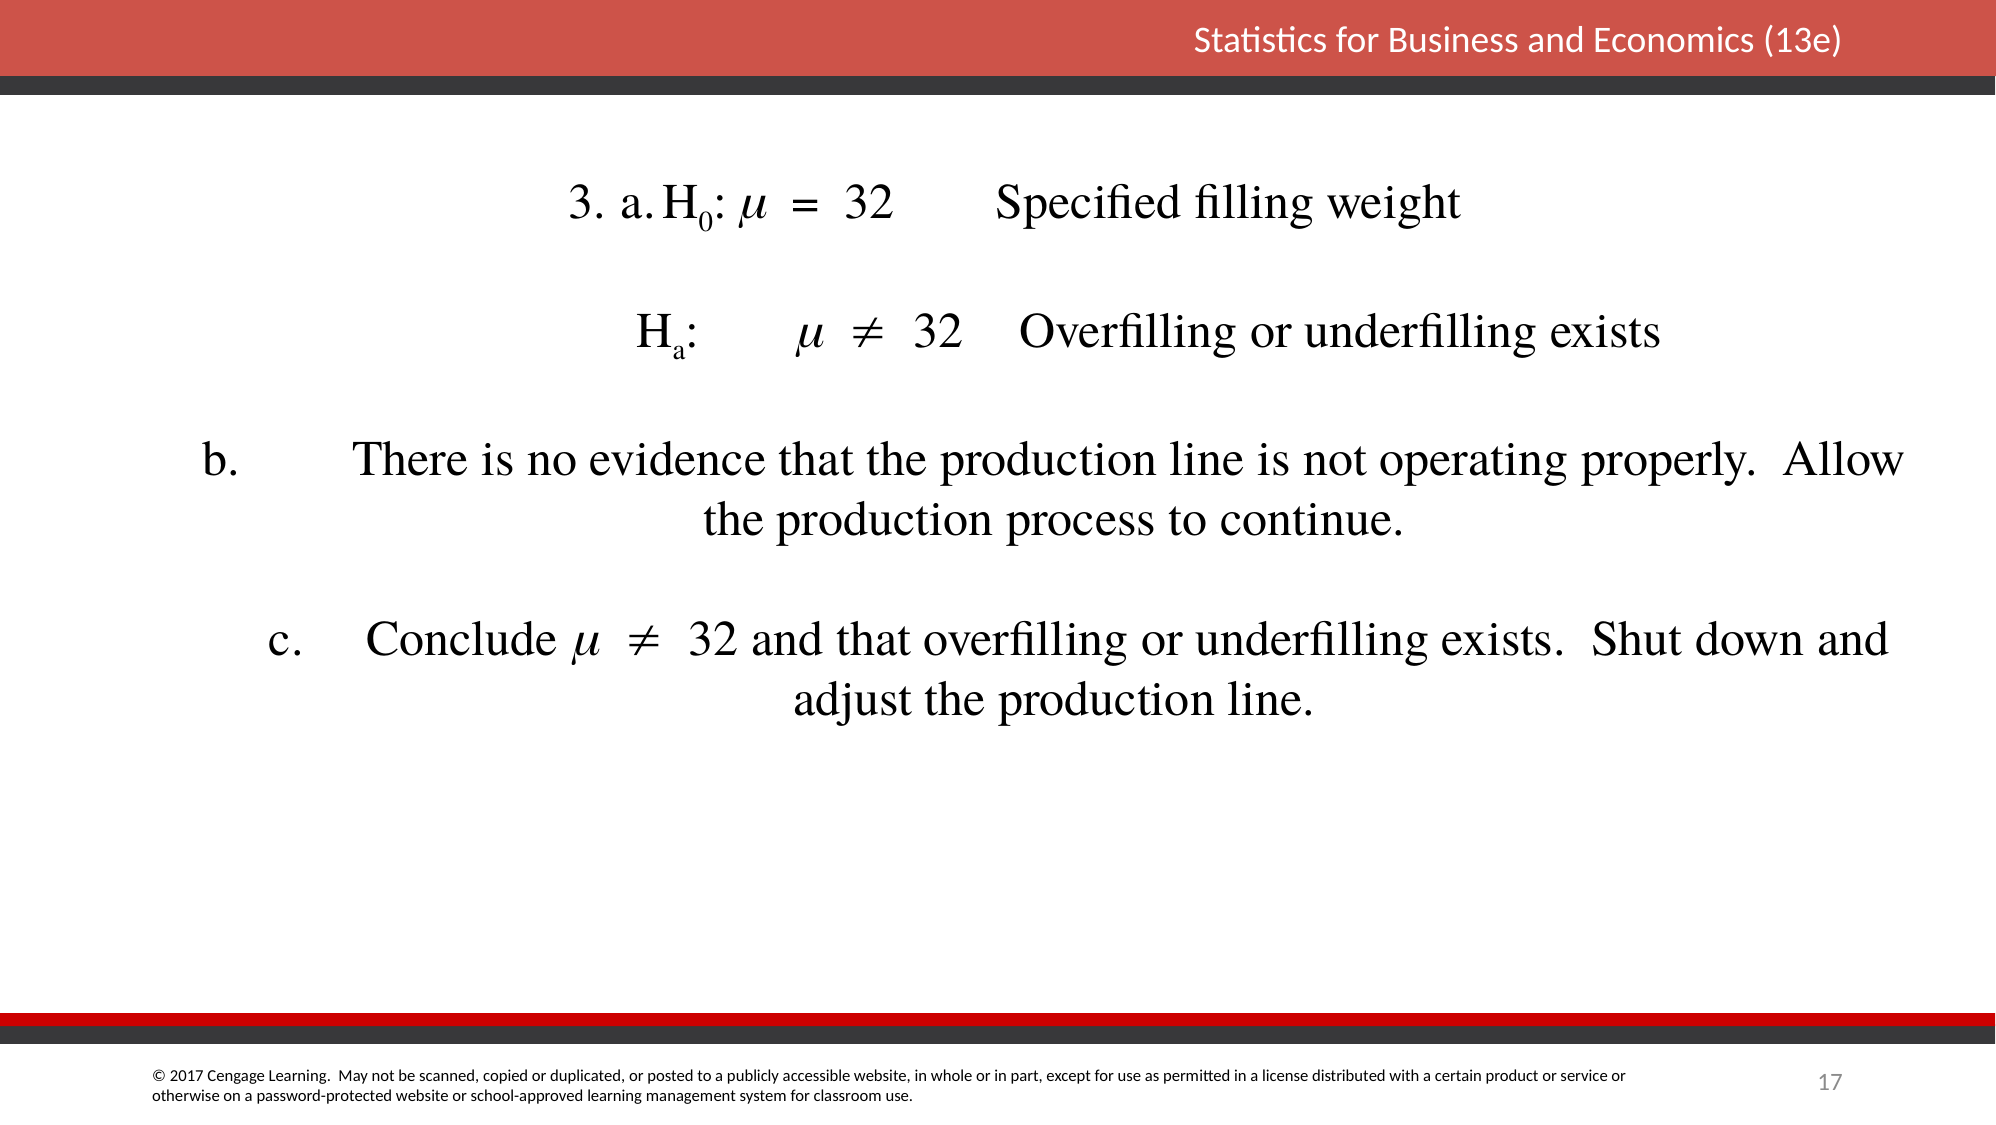

3.	a.	H0:	μ  =  32	Specified filling weight

		              Ha:	μ  ≠  32	Overfilling or underfilling exists

	b.	There is no evidence that the production line is not operating properly.  Allow the production process to continue.

	    c.     Conclude μ  ≠  32 and that overfilling or underfilling exists.  Shut down and adjust the production line.
17